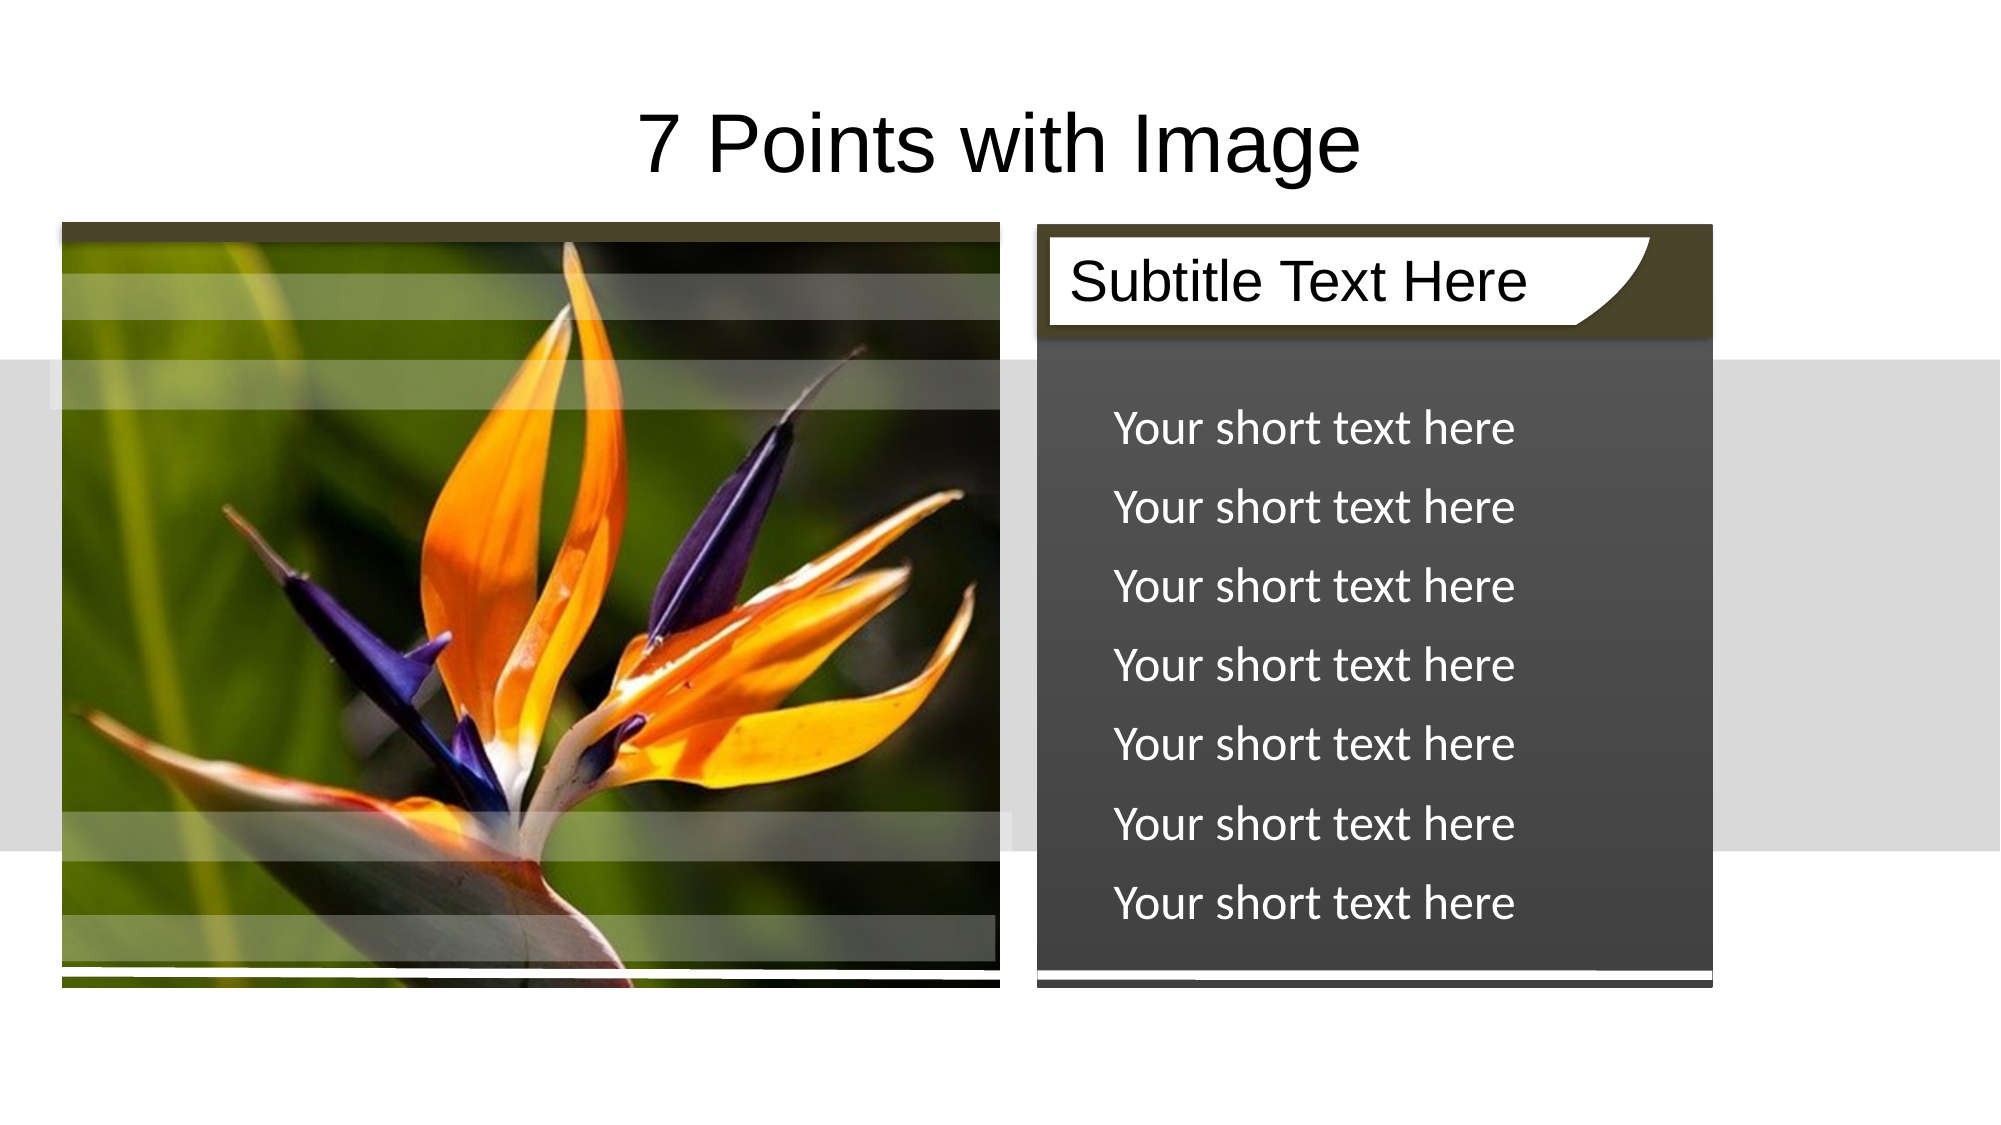

# 7 Points with Image

Subtitle Text Here

 Your short text here
 Your short text here
 Your short text here
 Your short text here
 Your short text here
 Your short text here

 Your short text here